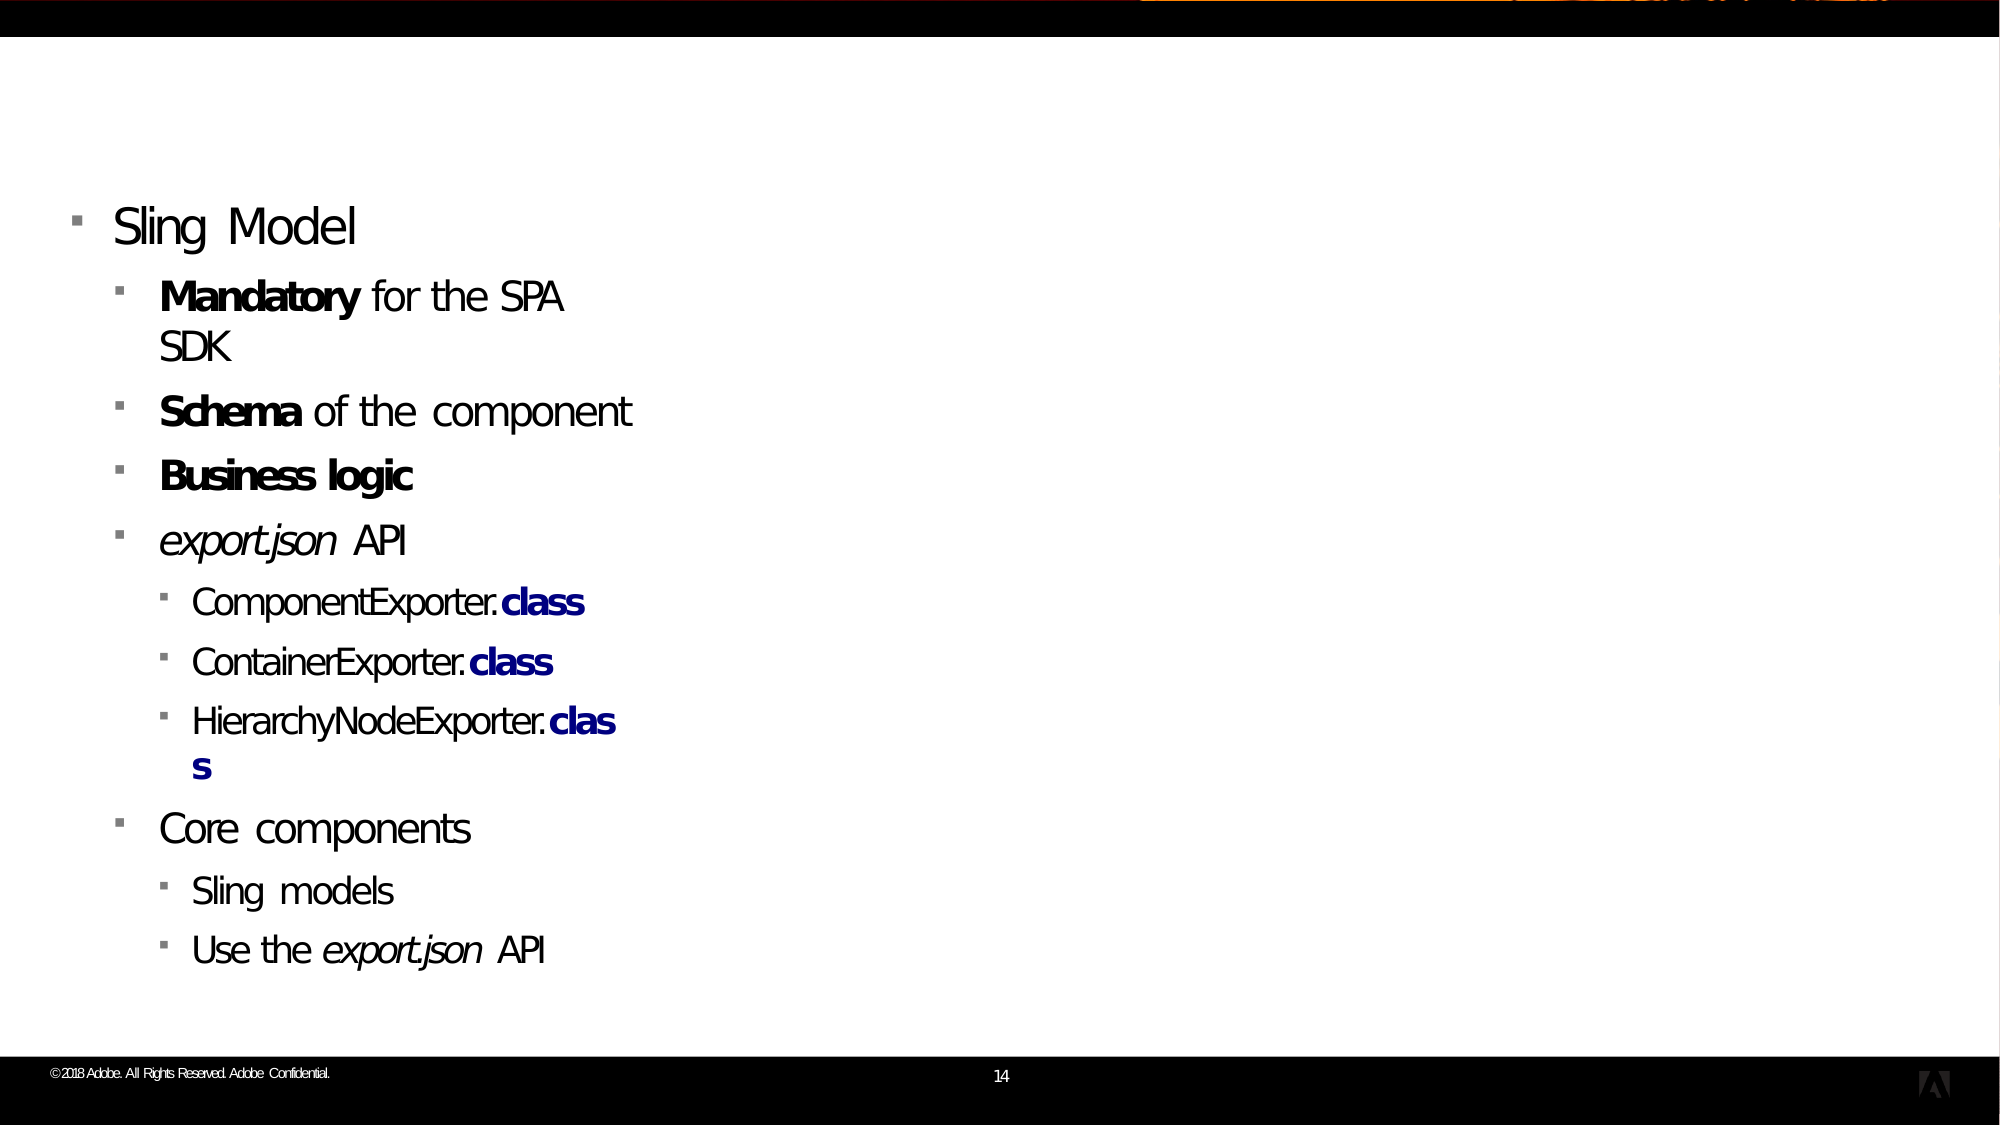

# Content Services
Sling Model
Mandatory for the SPA SDK
Schema of the component
Business logic
export.json API
ComponentExporter.class
ContainerExporter.class
HierarchyNodeExporter.class
Core components
Sling models
Use the export.json API
© 2018 Adobe. All Rights Reserved. Adobe Confidential.
14